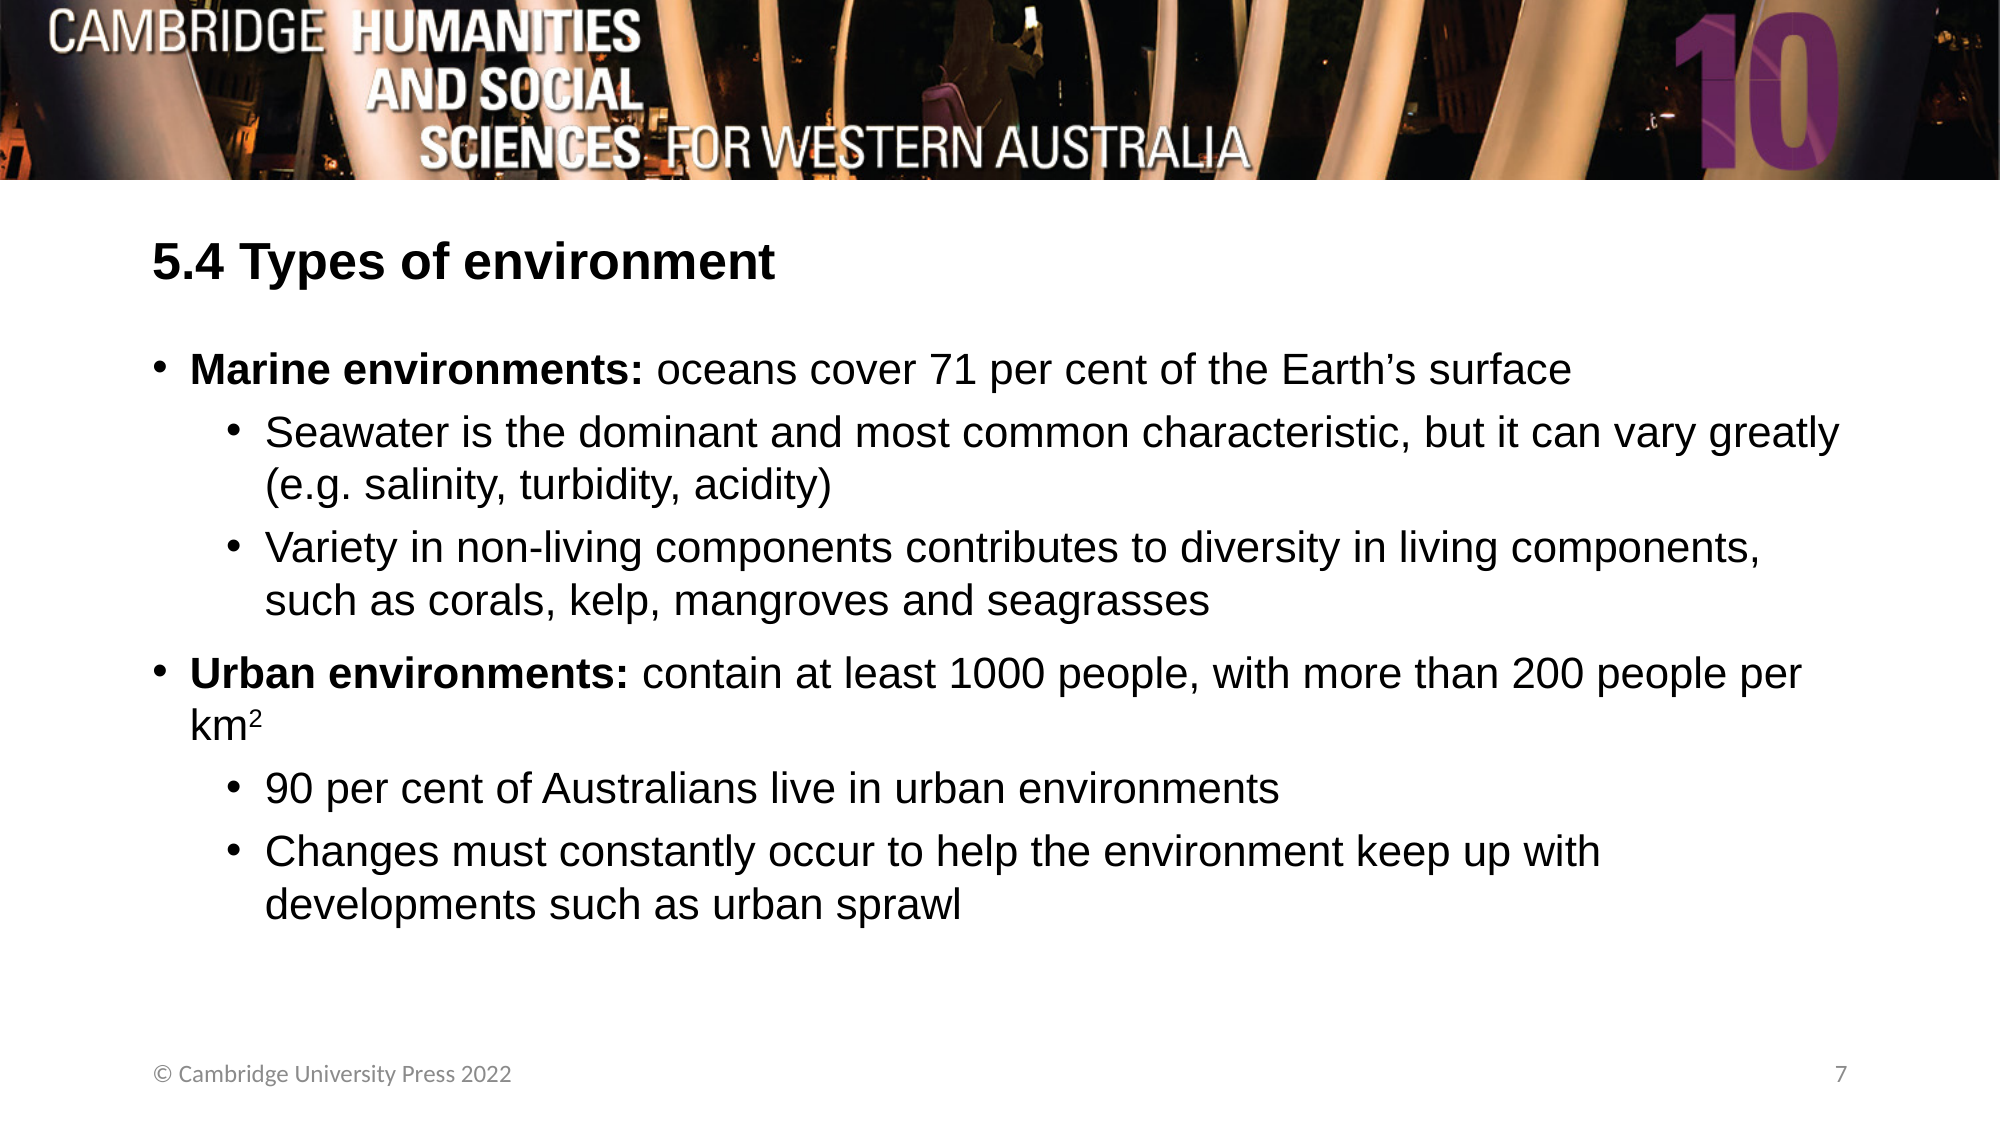

# 5.4 Types of environment
Marine environments: oceans cover 71 per cent of the Earth’s surface
Seawater is the dominant and most common characteristic, but it can vary greatly (e.g. salinity, turbidity, acidity)
Variety in non-living components contributes to diversity in living components, such as corals, kelp, mangroves and seagrasses
Urban environments: contain at least 1000 people, with more than 200 people per km2
90 per cent of Australians live in urban environments
Changes must constantly occur to help the environment keep up with developments such as urban sprawl

© Cambridge University Press 2022
7